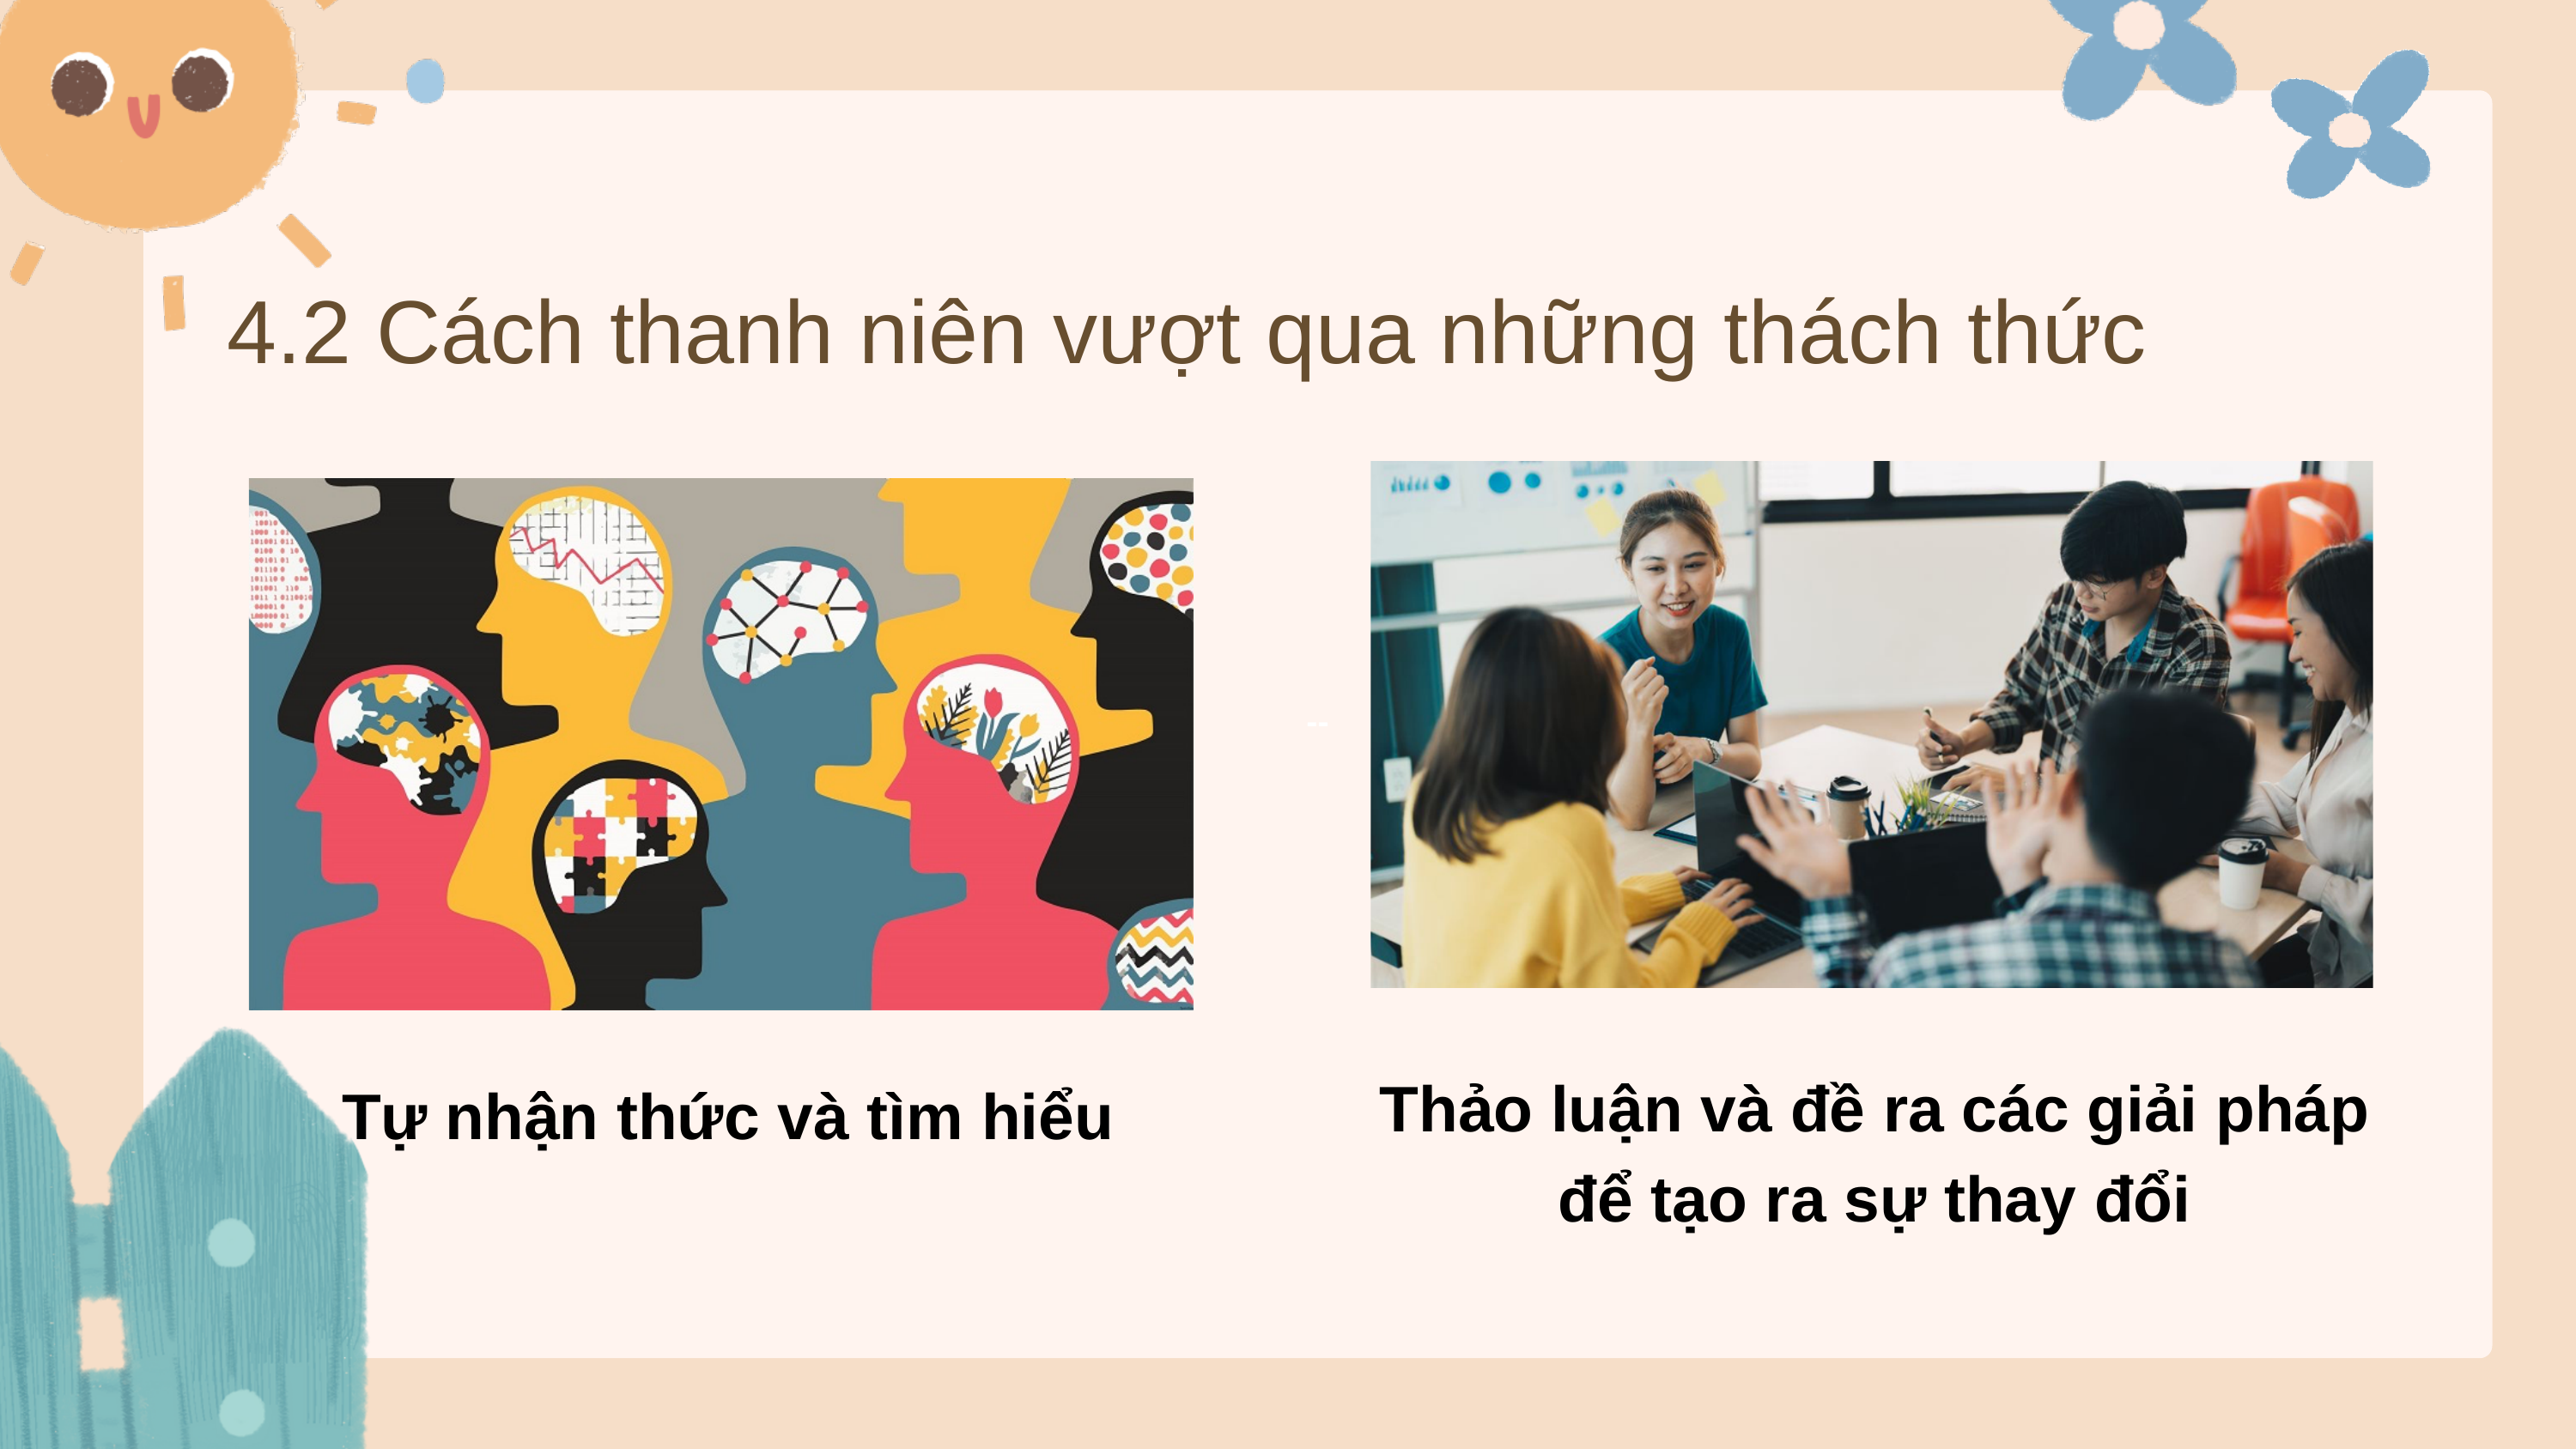

--
4.2 Cách thanh niên vượt qua những thách thức

Thảo luận và đề ra các giải pháp để tạo ra sự thay đổi

Tự nhận thức và tìm hiểu